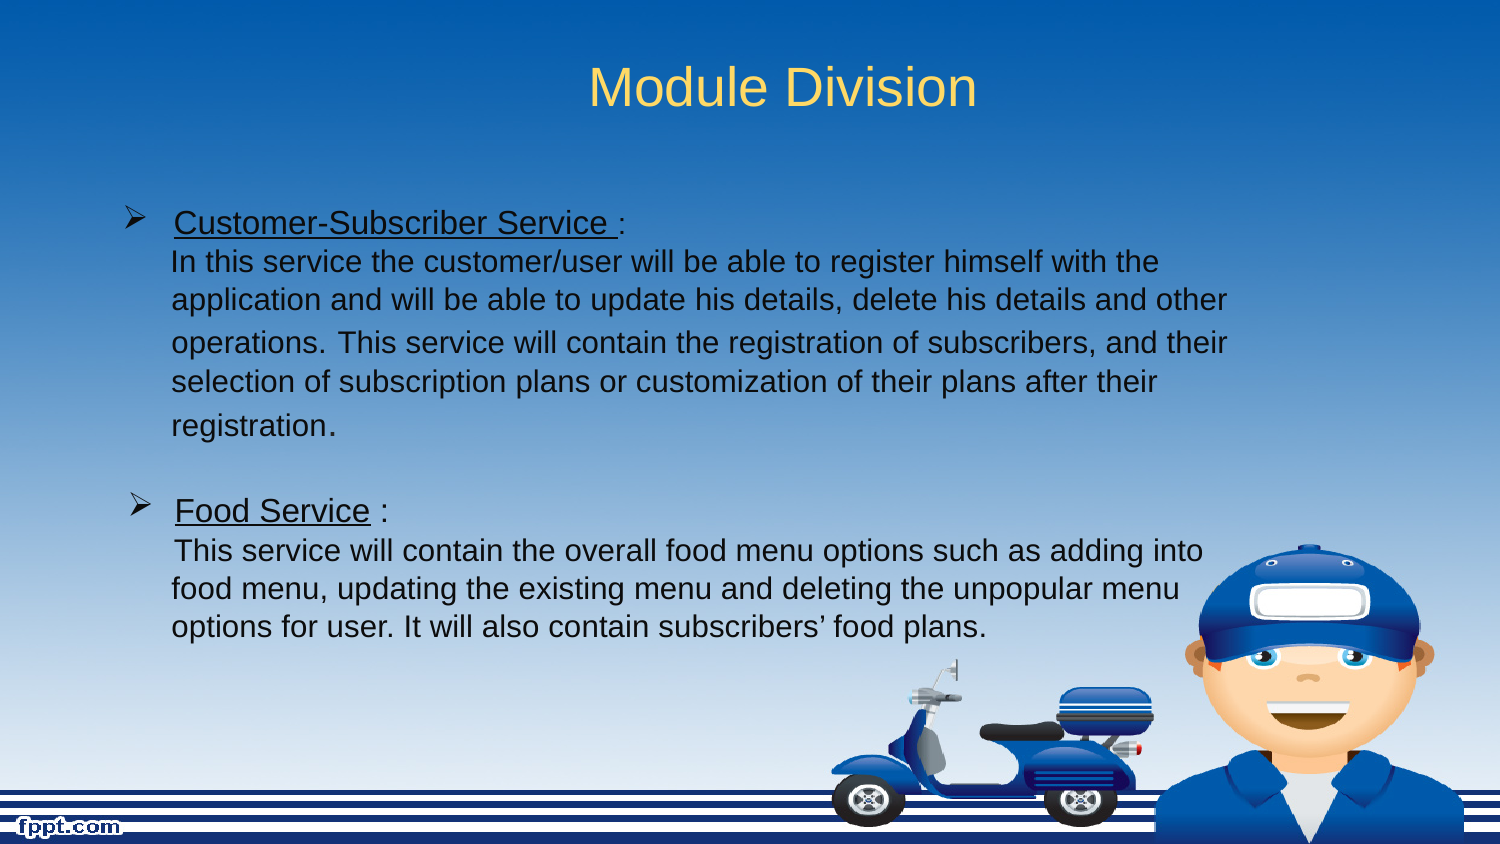

# Module Division
Customer-Subscriber Service :
     In this service the customer/user will be able to register himself with the      application and will be able to update his details, delete his details and other operations. This service will contain the registration of subscribers, and their selection of subscription plans or customization of their plans after their registration.

Food Service :
     This service will contain the overall food menu options such as adding into food menu, updating the existing menu and deleting the unpopular menu options for user. It will also contain subscribers’ food plans.